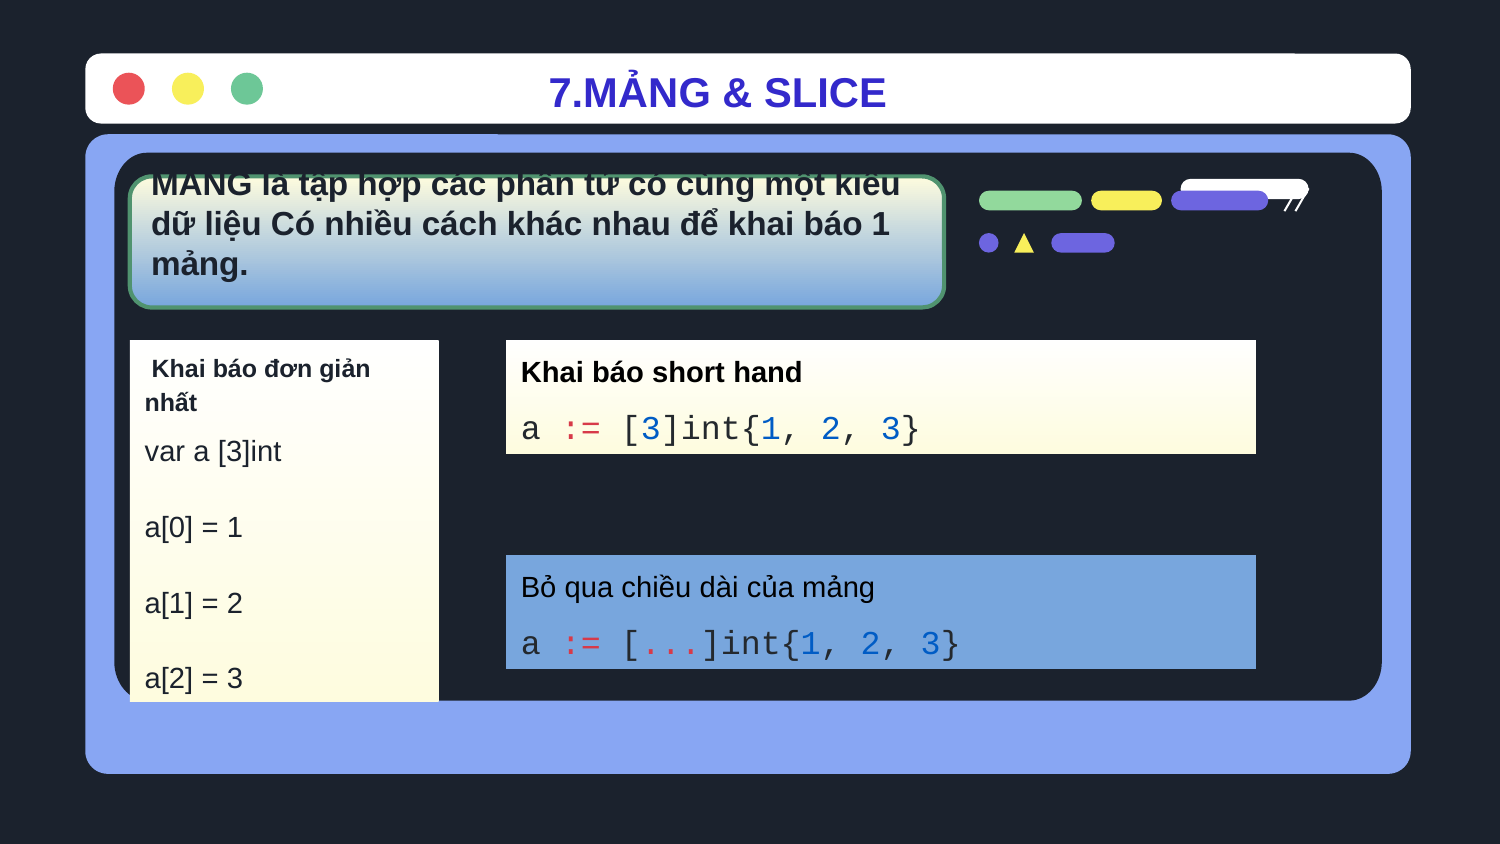

7.MẢNG & SLICE
MẢNG là tập hợp các phần tử có cùng một kiểu dữ liệu Có nhiều cách khác nhau để khai báo 1 mảng.

 Khai báo đơn giản nhất
var a [3]int
a[0] = 1
a[1] = 2
a[2] = 3
Khai báo short hand
a := [3]int{1, 2, 3}
Bỏ qua chiều dài của mảng
a := [...]int{1, 2, 3}